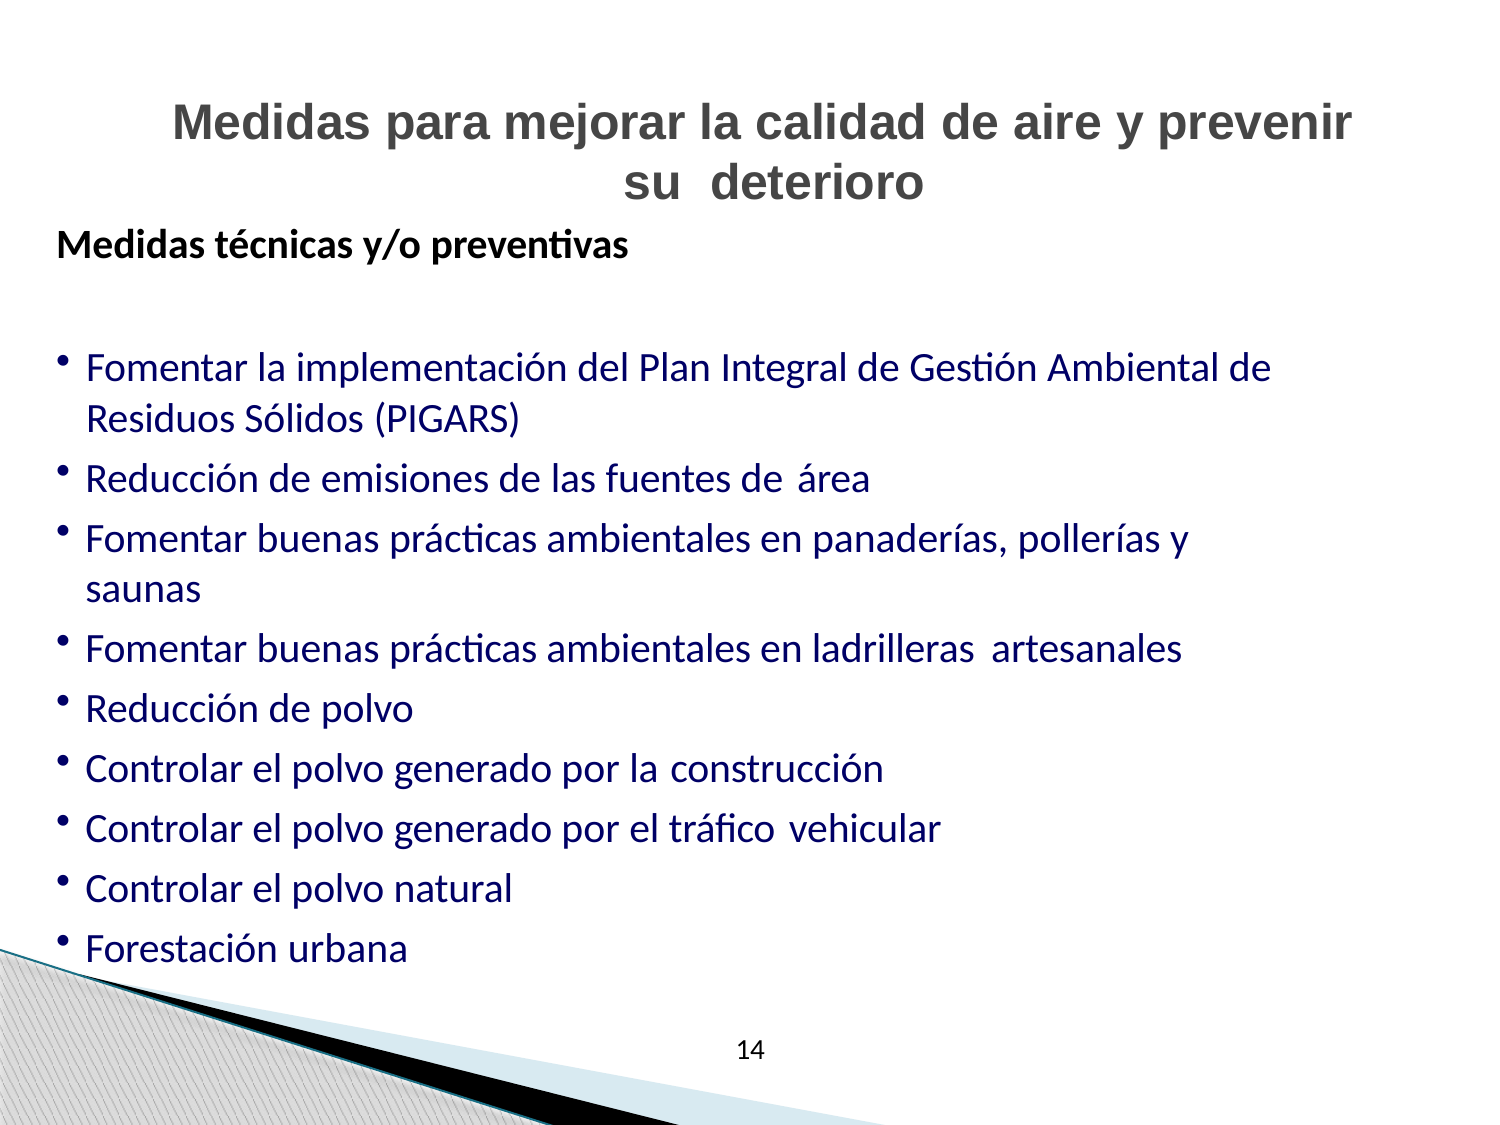

# Medidas para mejorar la calidad de aire y prevenir su  deterioro
Medidas técnicas y/o preventivas

Fomentar la implementación del Plan Integral de Gestión Ambiental de  Residuos Sólidos (PIGARS)
Reducción de emisiones de las fuentes de área
Fomentar buenas prácticas ambientales en panaderías, pollerías y saunas
Fomentar buenas prácticas ambientales en ladrilleras artesanales
Reducción de polvo
Controlar el polvo generado por la construcción
Controlar el polvo generado por el tráfico vehicular
Controlar el polvo natural
Forestación urbana
14